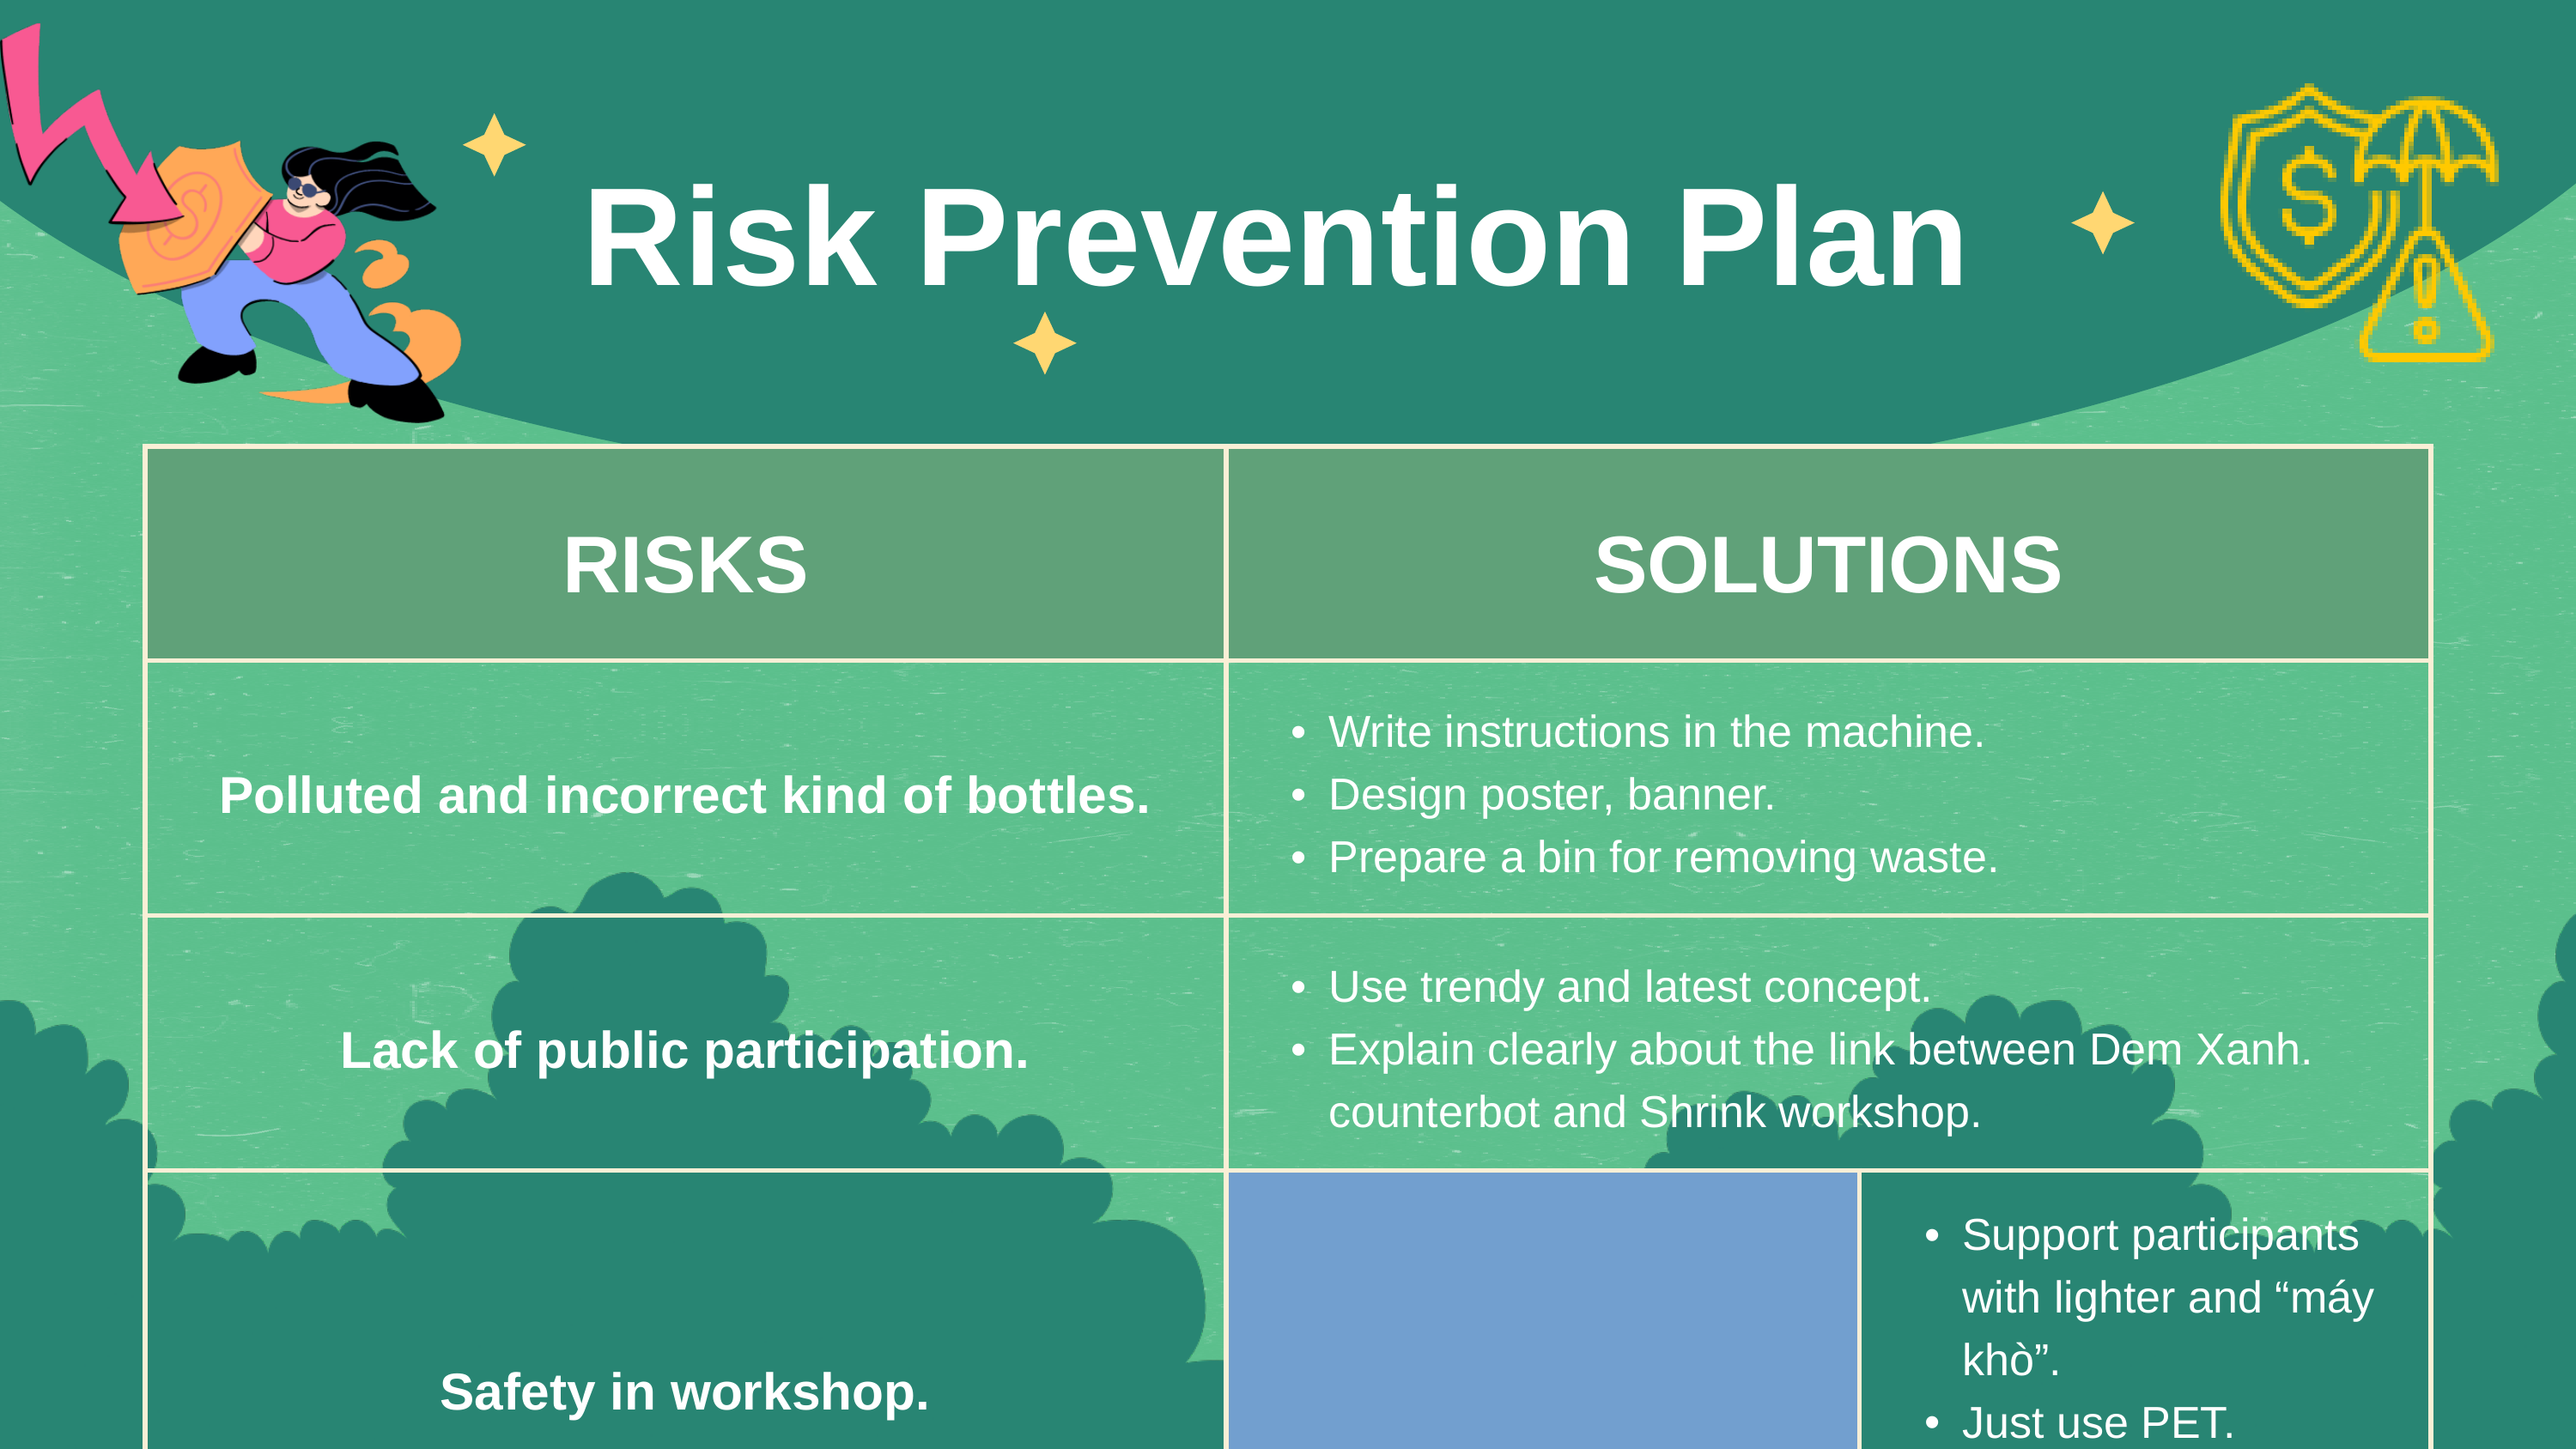

Risk Prevention Plan

| RISKS | RISKS | SOLUTIONS | SOLUTIONS |
| --- | --- | --- | --- |
| Polluted and incorrect kind of bottles. | Polluted and incorrect kind of bottles. | Write instructions in the machine. Design poster, banner. Prepare a bin for removing waste. | Write instructions in the machine. Design poster, banner. Prepare a bin for removing waste. |
| Lack of public participation. | Lack of public participation. | Use trendy and latest concept. Explain clearly about the link between Dem Xanh. counterbot and Shrink workshop. | Use trendy and latest concept. Explain clearly about the link between Dem Xanh. counterbot and Shrink workshop. |
| Safety in workshop. | Safety in workshop. | Support participants with lighter and “máy khò”. Just use PET. Eliminating microplastics. | Support participants with lighter and “máy khò”. Just use PET. Eliminating microplastics. |